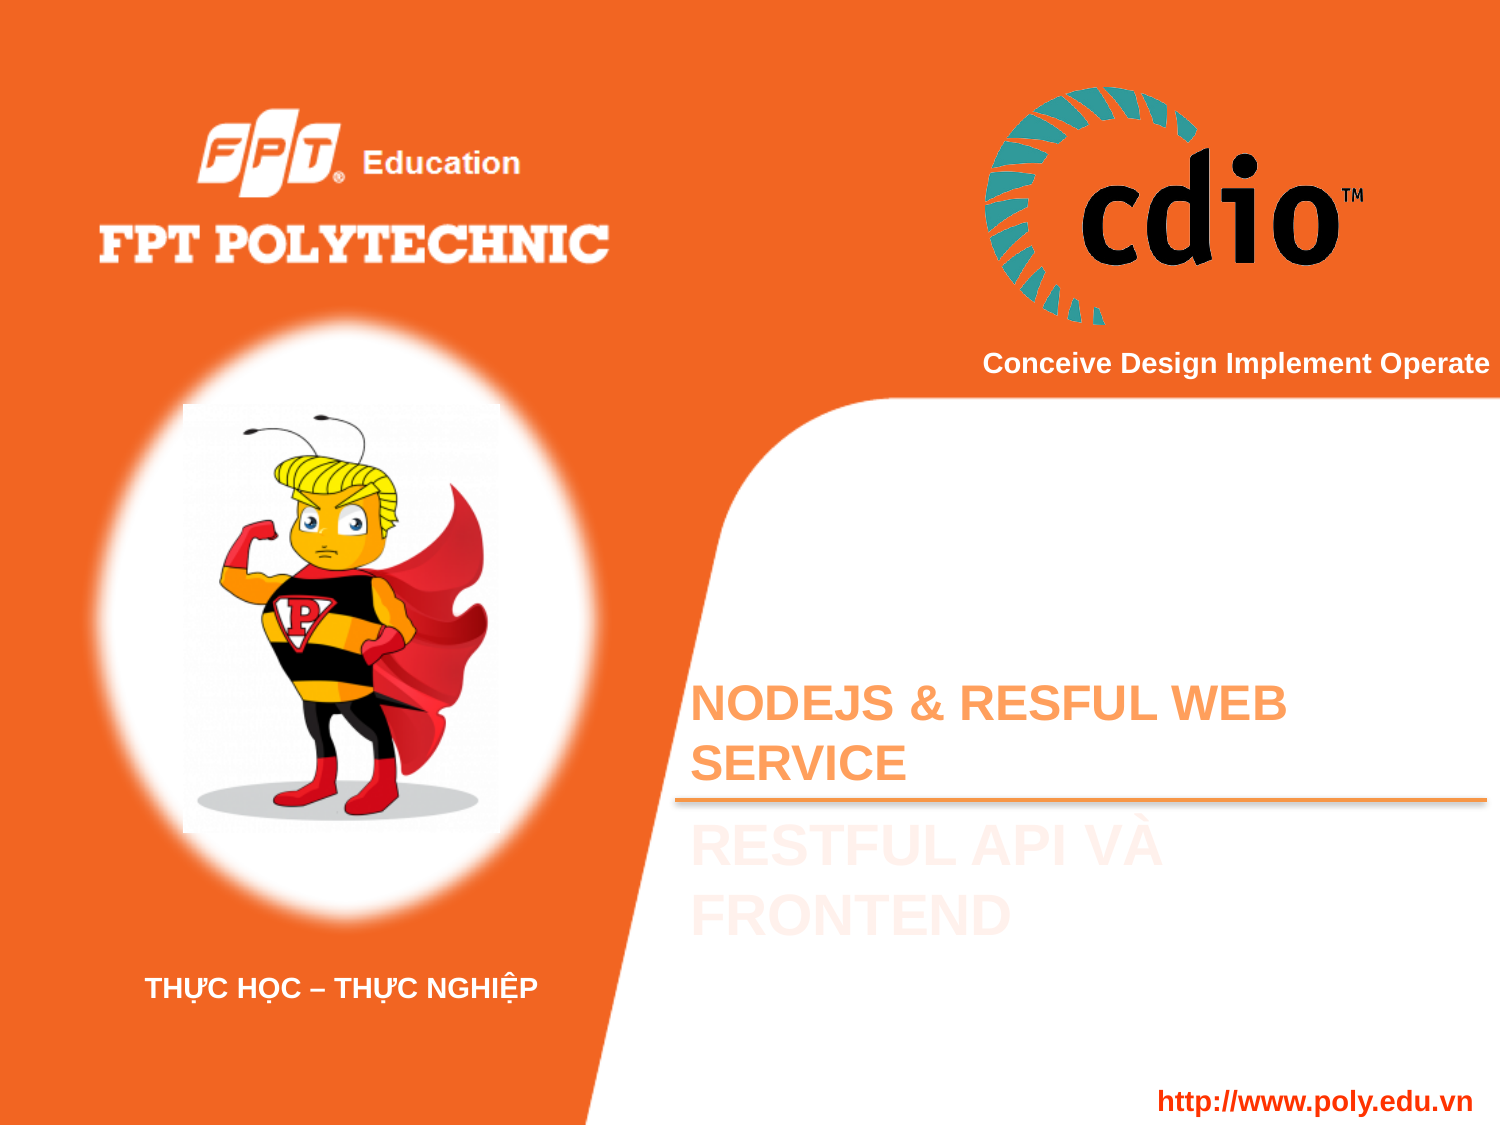

# NodeJs & resful web service
RESTFUL API và FrontEnd